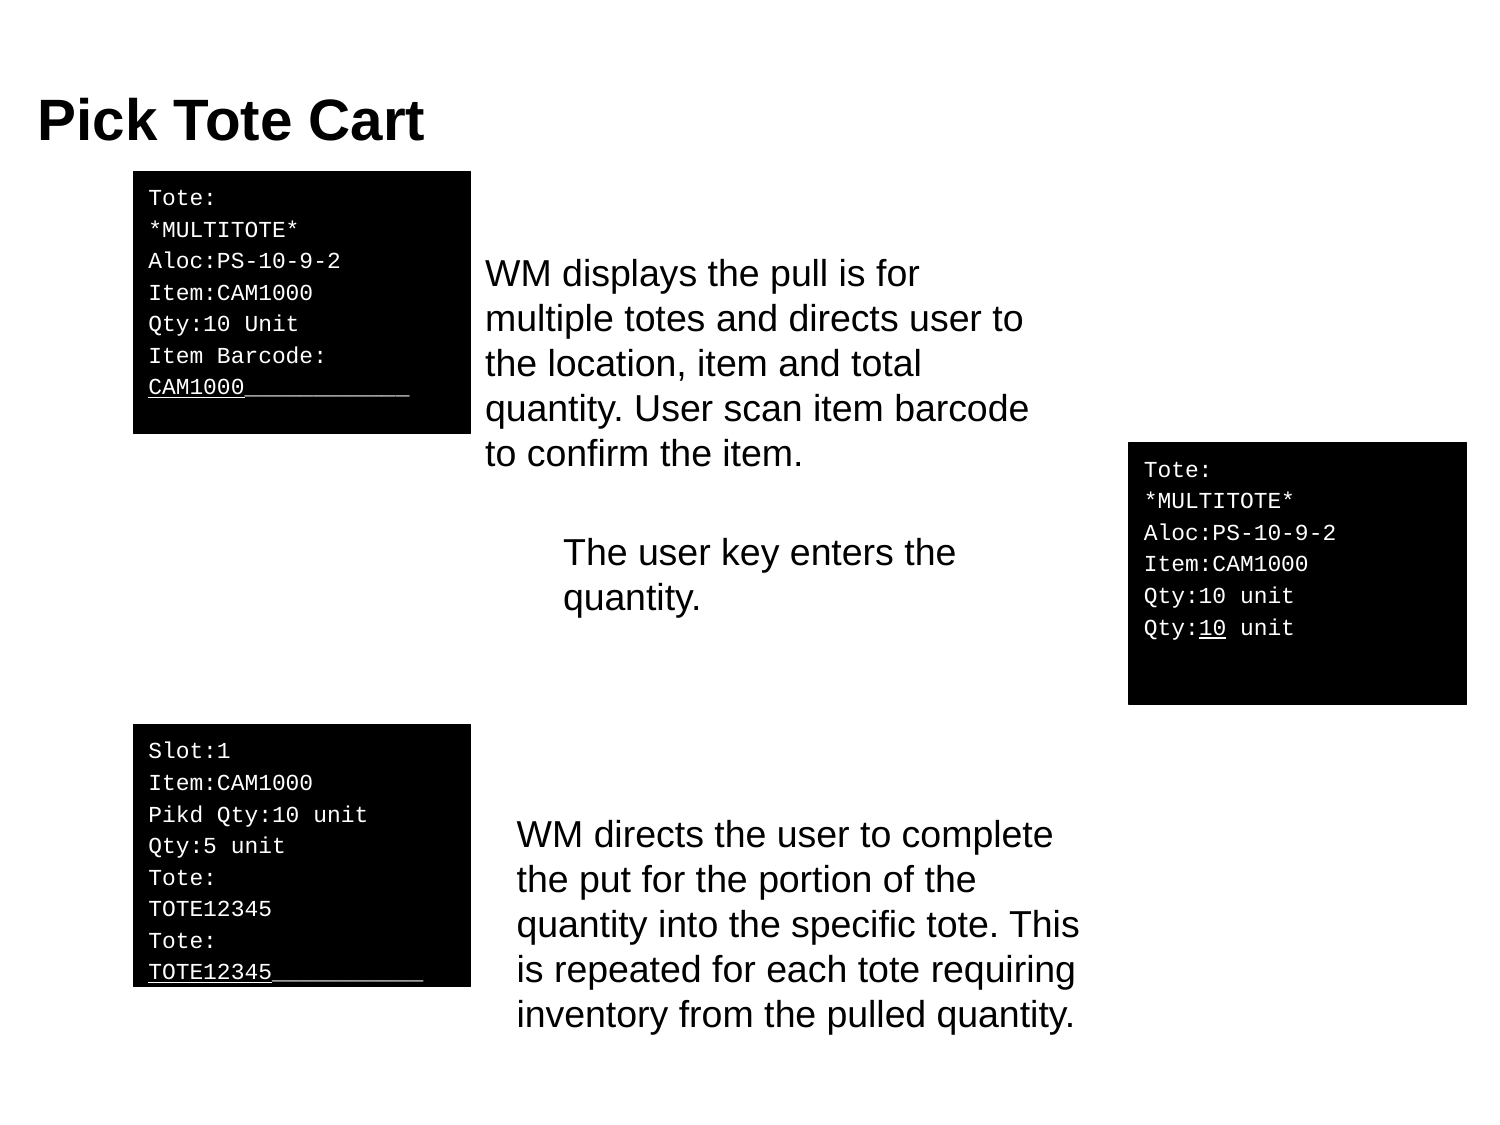

# Pick Tote Cart
Tote:
*MULTITOTE*
Aloc:PS-10-9-2
Item:CAM1000
Qty:10 Unit
Item Barcode:
CAM1000____________
WM displays the pull is for multiple totes and directs user to the location, item and total quantity. User scan item barcode to confirm the item.
Tote:
*MULTITOTE*
Aloc:PS-10-9-2
Item:CAM1000
Qty:10 unit
Qty:10 unit
The user key enters the quantity.
Slot:1
Item:CAM1000
Pikd Qty:10 unit
Qty:5 unit
Tote:
TOTE12345
Tote:
TOTE12345___________
WM directs the user to complete the put for the portion of the quantity into the specific tote. This is repeated for each tote requiring inventory from the pulled quantity.